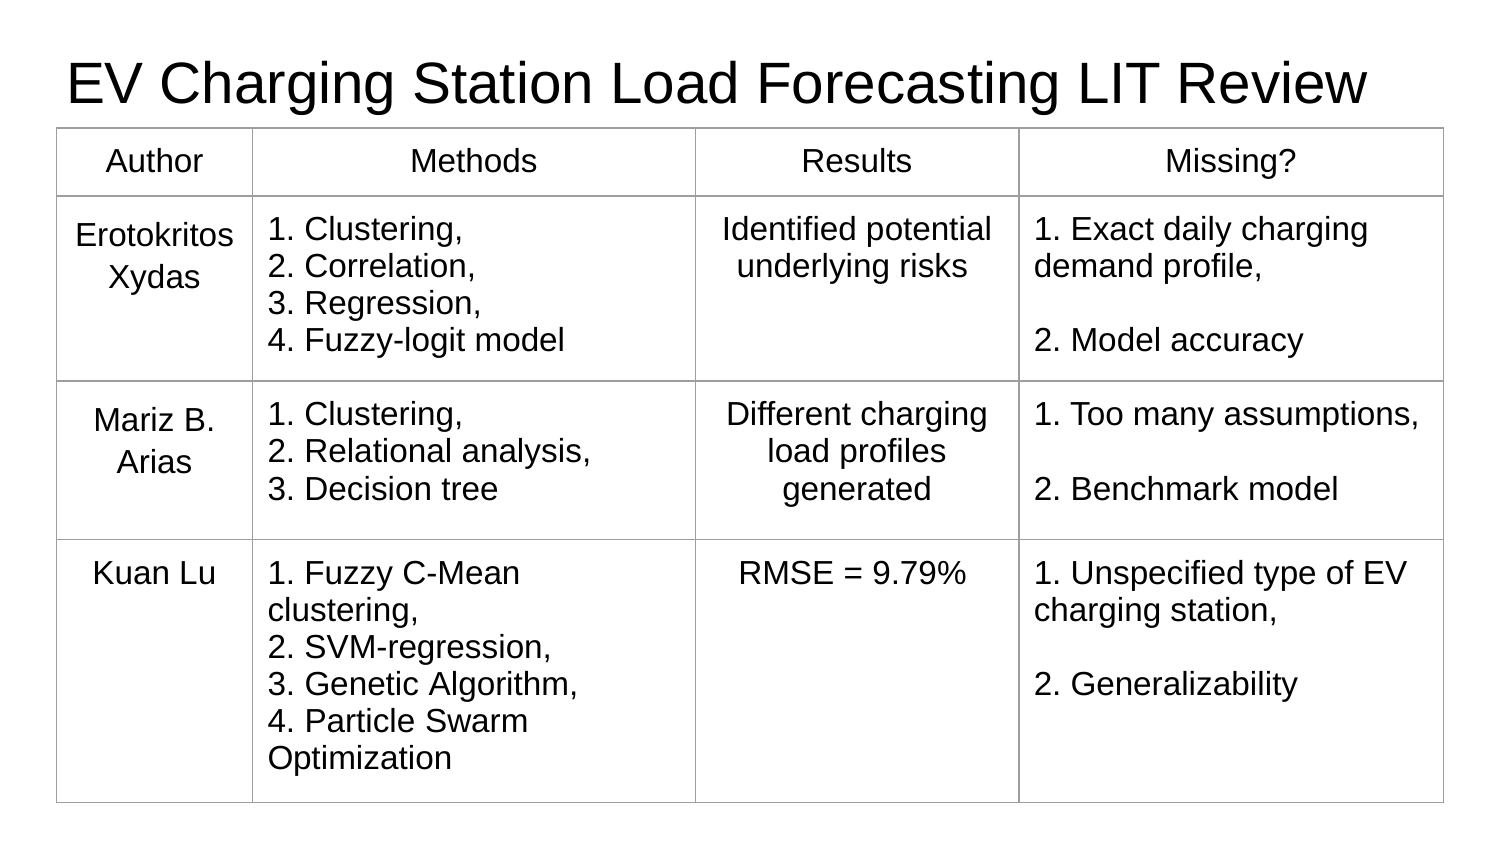

# EV Charging Station Load Forecasting LIT Review
| Author | Methods | Results | Missing? |
| --- | --- | --- | --- |
| Erotokritos Xydas | 1. Clustering, 2. Correlation, 3. Regression, 4. Fuzzy-logit model | Identified potential underlying risks | 1. Exact daily charging demand profile, 2. Model accuracy |
| Mariz B. Arias | 1. Clustering, 2. Relational analysis, 3. Decision tree | Different charging load profiles generated | 1. Too many assumptions, 2. Benchmark model |
| Kuan Lu | 1. Fuzzy C-Mean clustering, 2. SVM-regression, 3. Genetic Algorithm, 4. Particle Swarm Optimization | RMSE = 9.79% | 1. Unspecified type of EV charging station, 2. Generalizability |